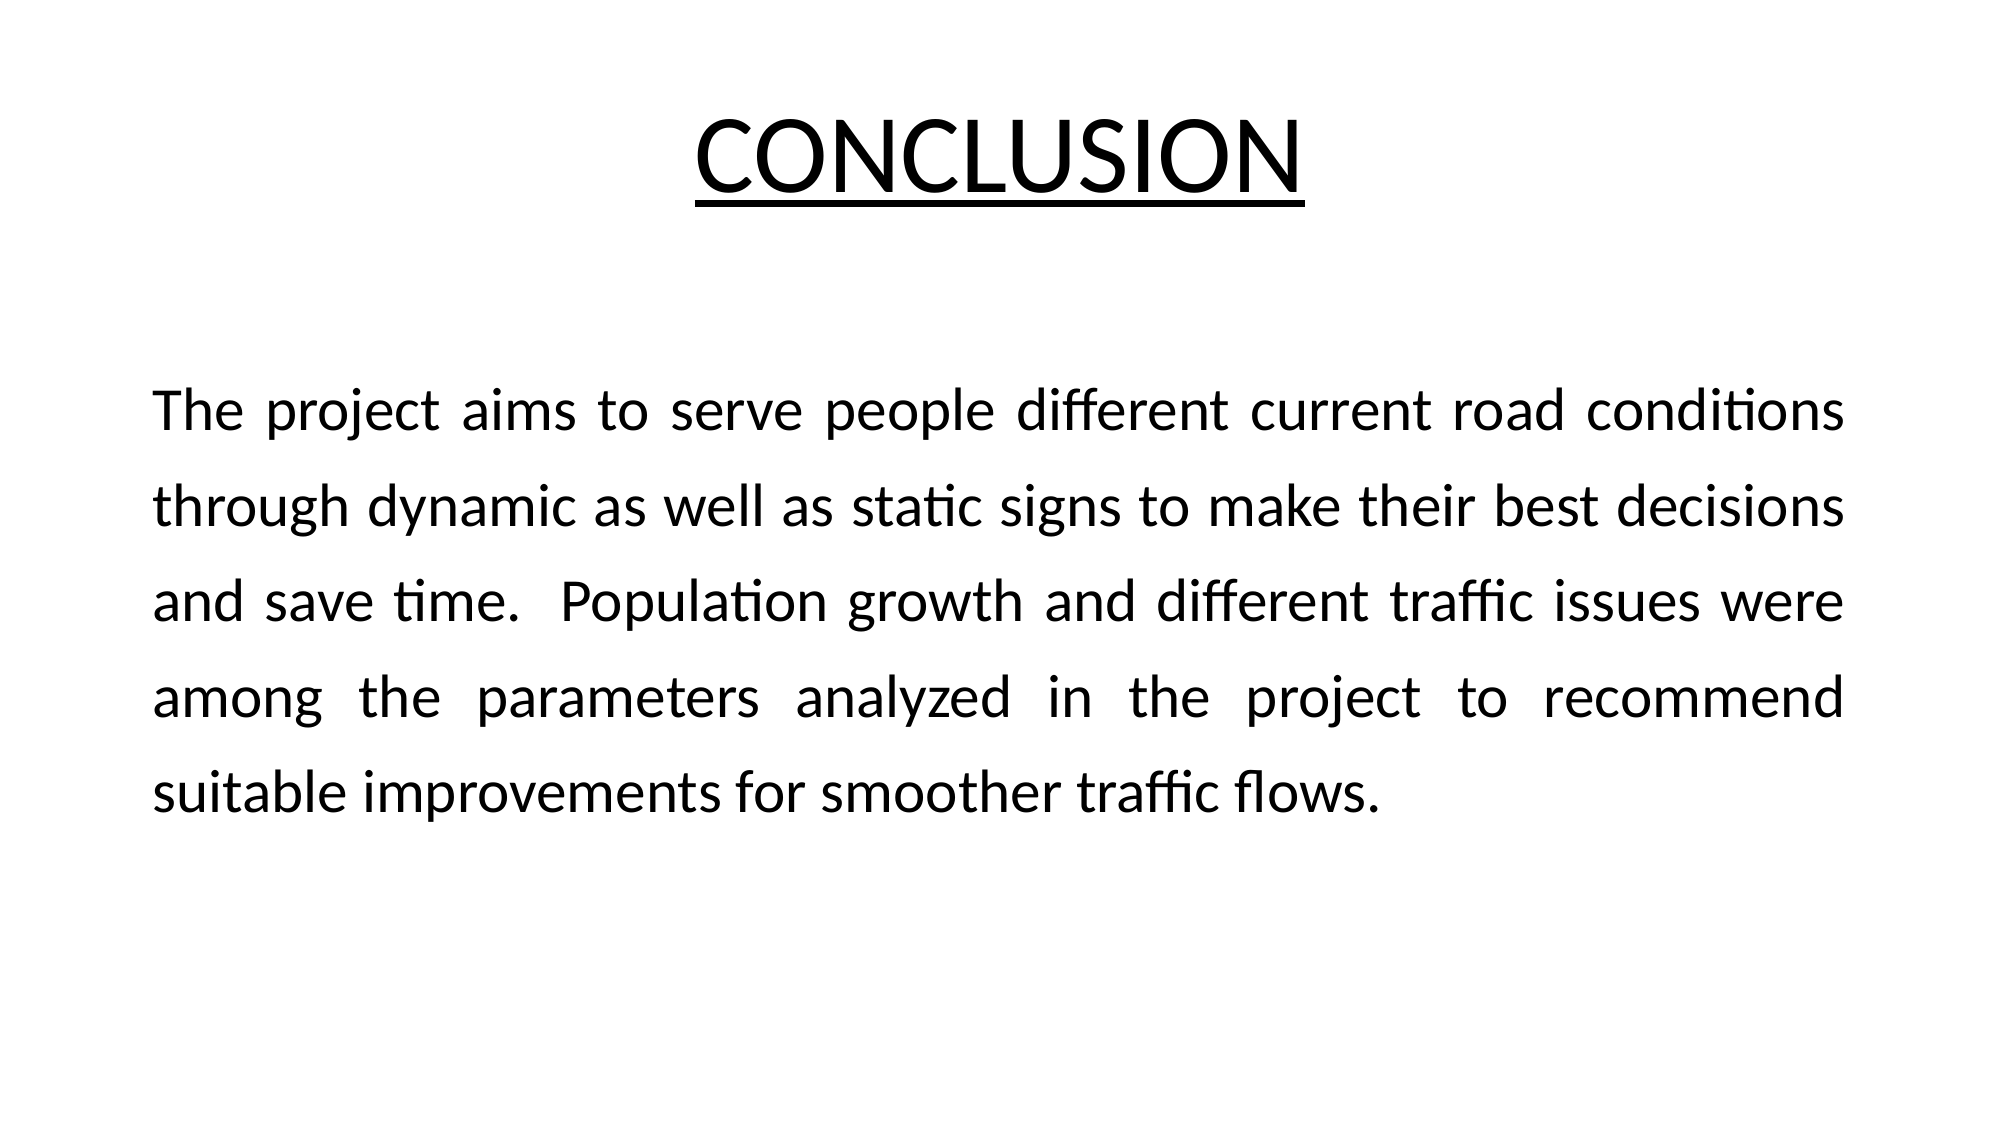

# CONCLUSION
The project aims to serve people different current road conditions through dynamic as well as static signs to make their best decisions and save time.  Population growth and different traffic issues were among the parameters analyzed in the project to recommend suitable improvements for smoother traffic flows.